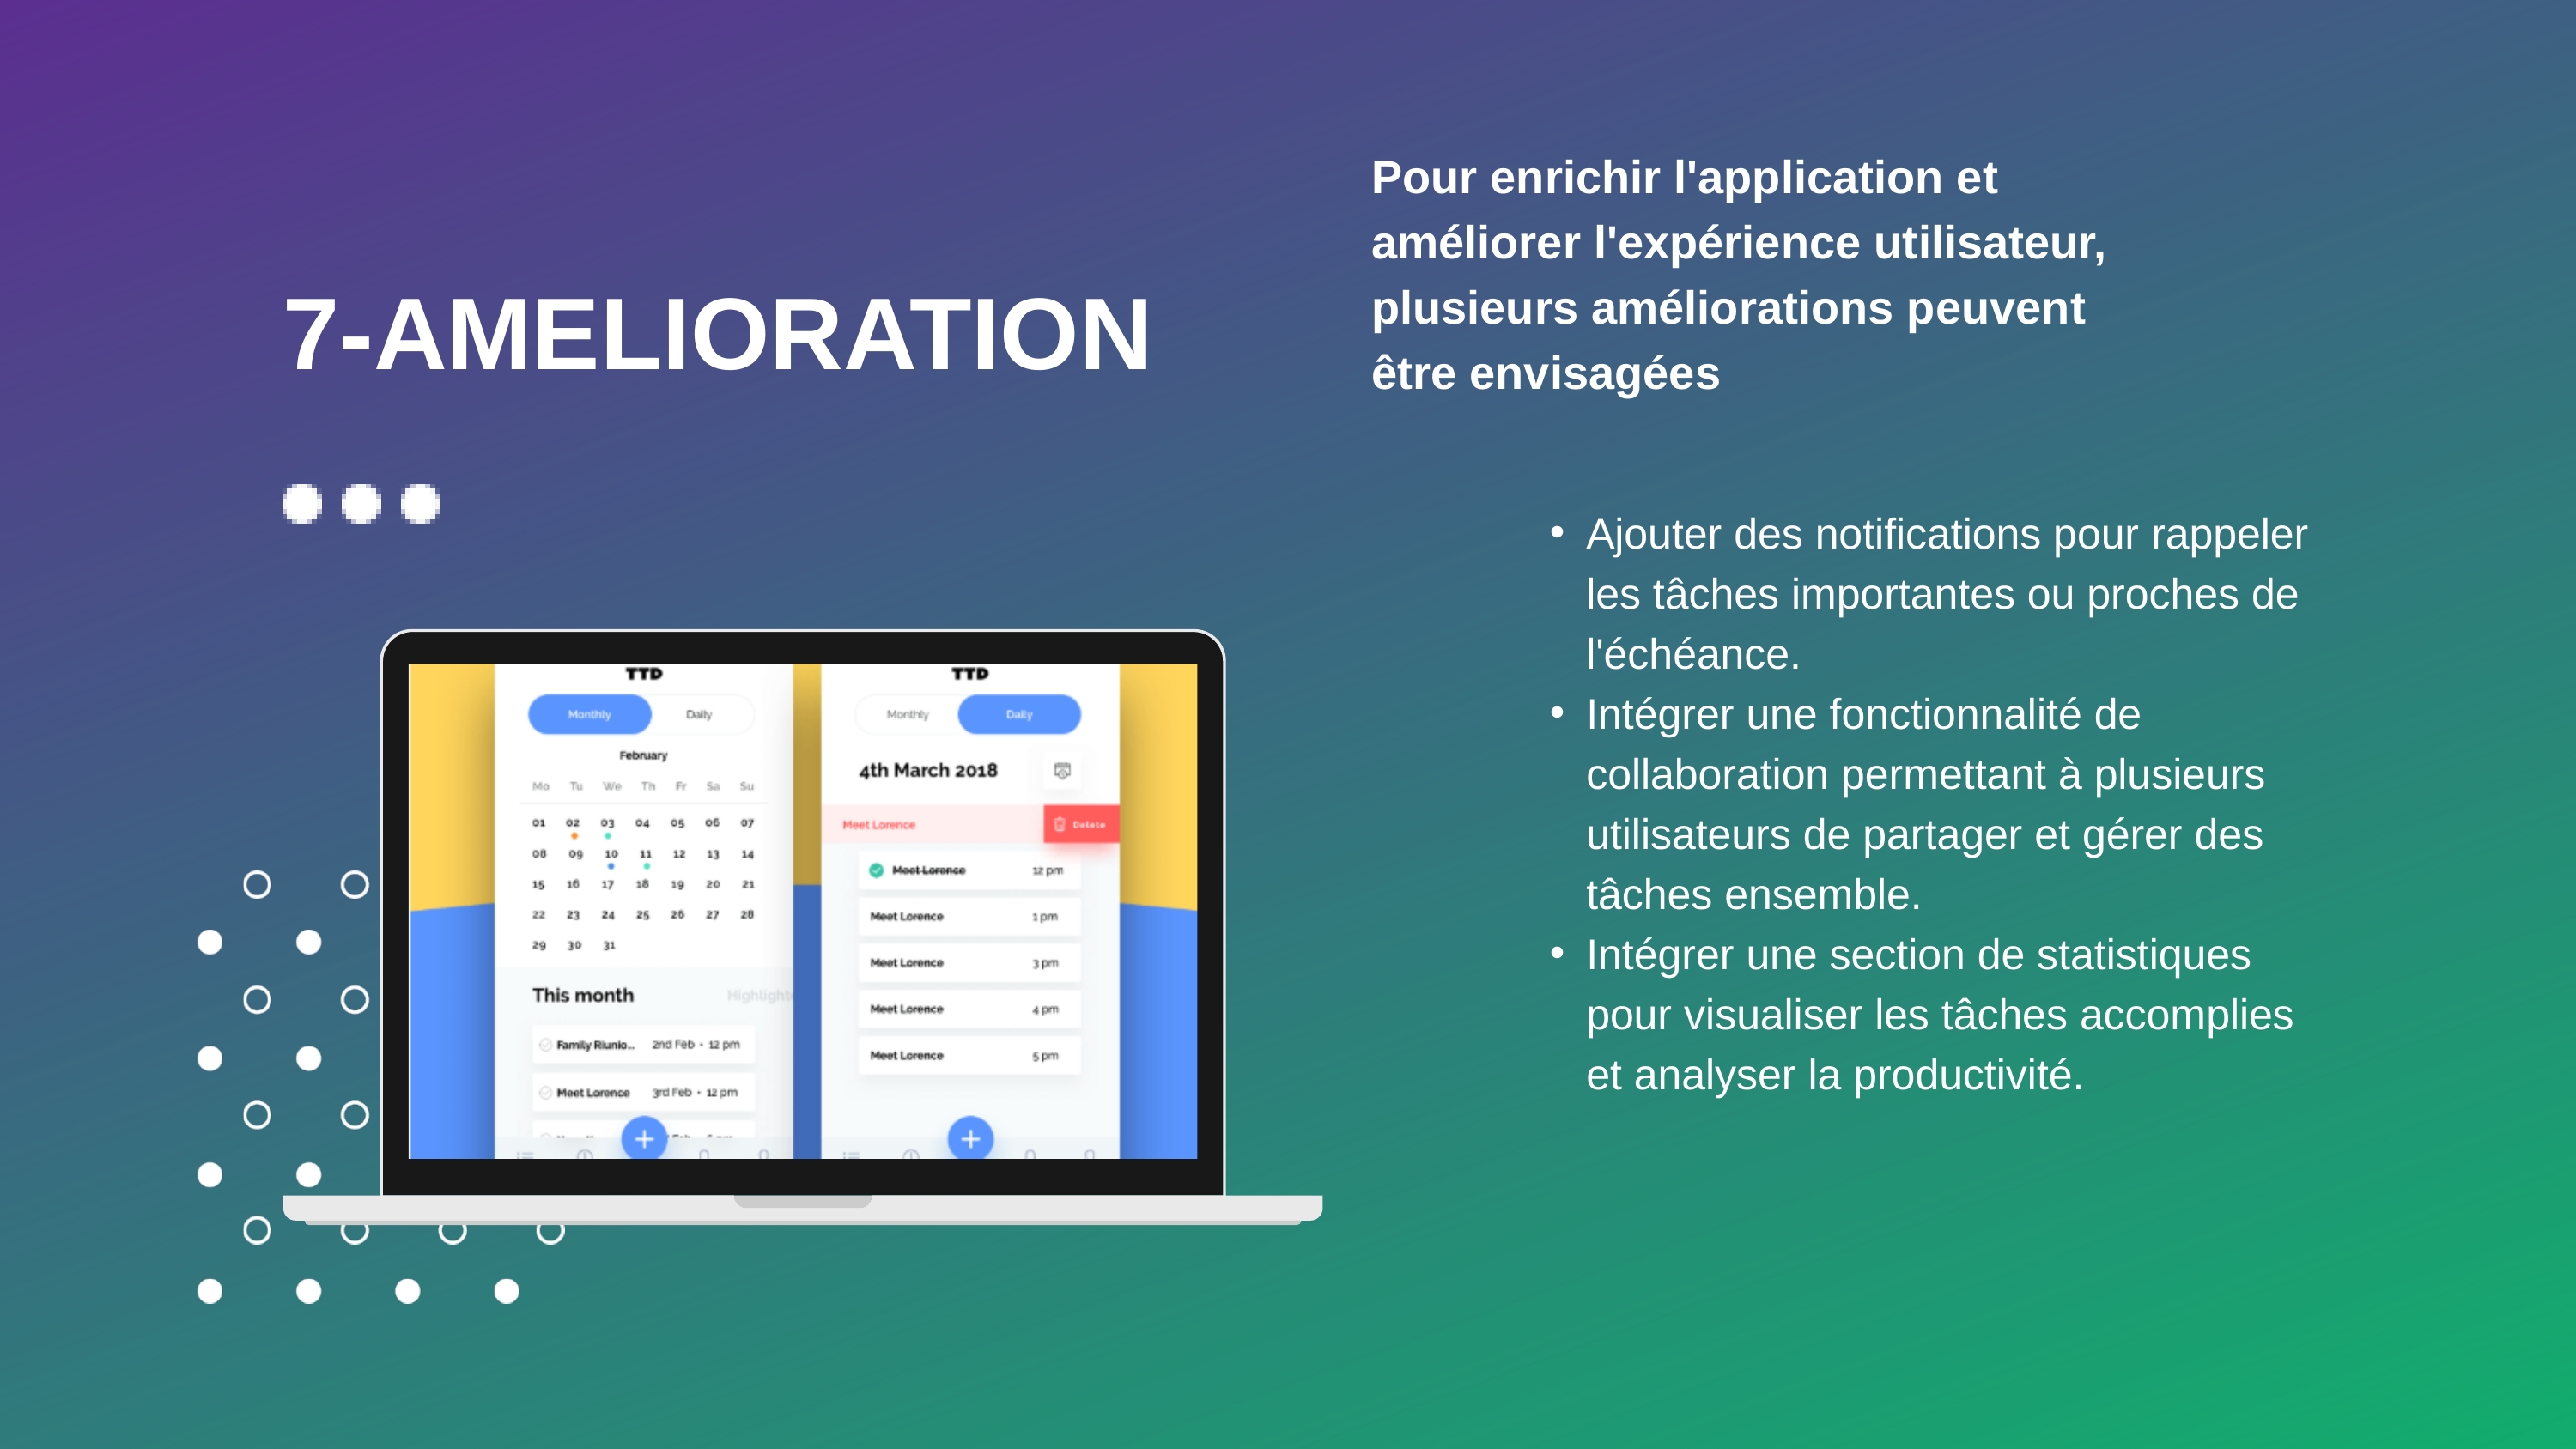

Pour enrichir l'application et améliorer l'expérience utilisateur, plusieurs améliorations peuvent être envisagées
7-AMELIORATION

Ajouter des notifications pour rappeler les tâches importantes ou proches de l'échéance.
Intégrer une fonctionnalité de collaboration permettant à plusieurs utilisateurs de partager et gérer des tâches ensemble.
Intégrer une section de statistiques pour visualiser les tâches accomplies et analyser la productivité.